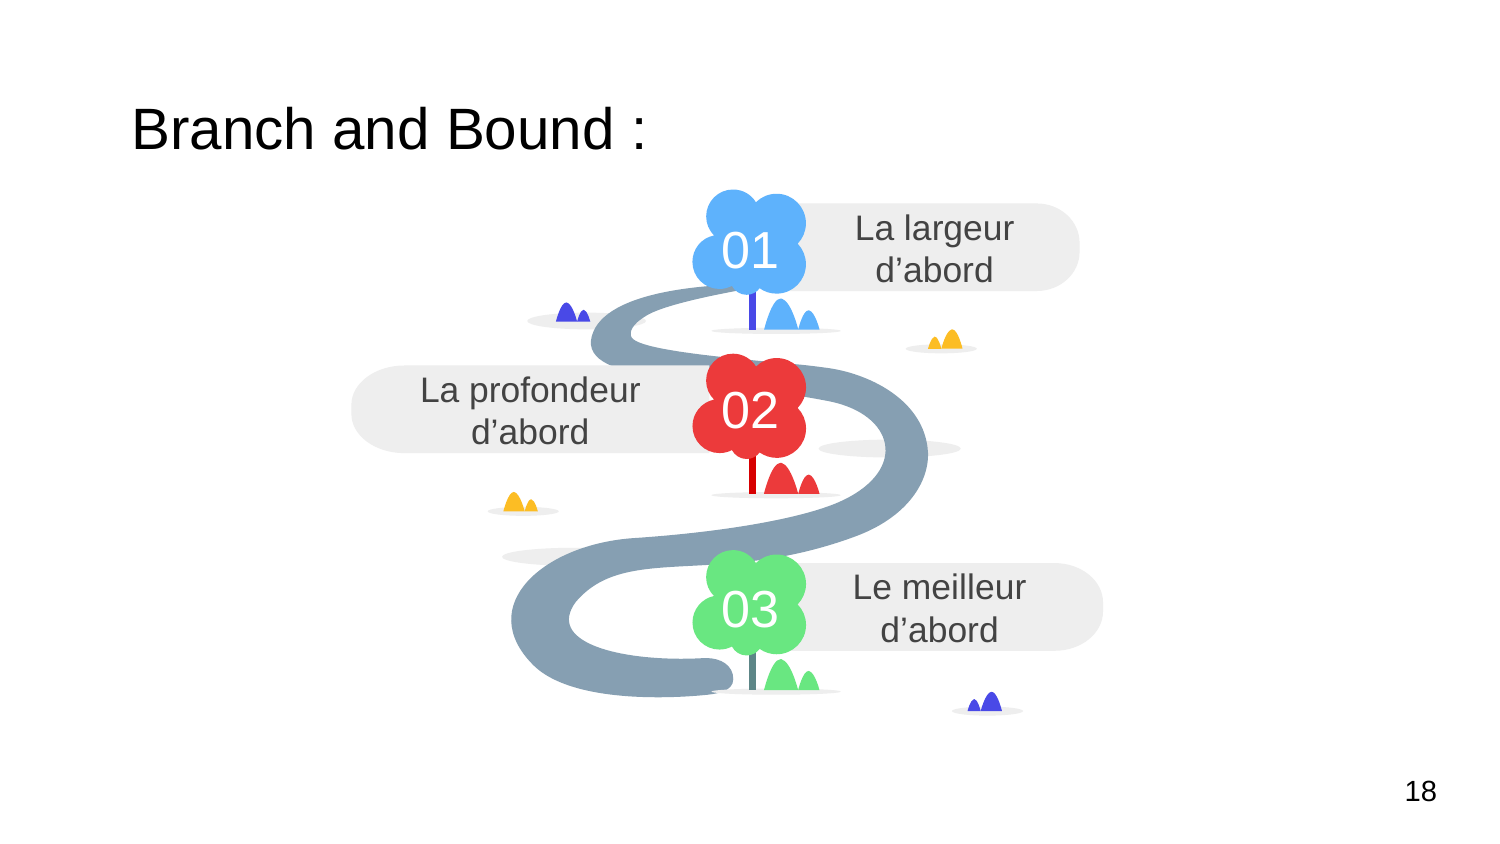

# Branch and Bound :

La largeur d’abord
01

La profondeur d’abord
02

Le meilleur d’abord
03
18